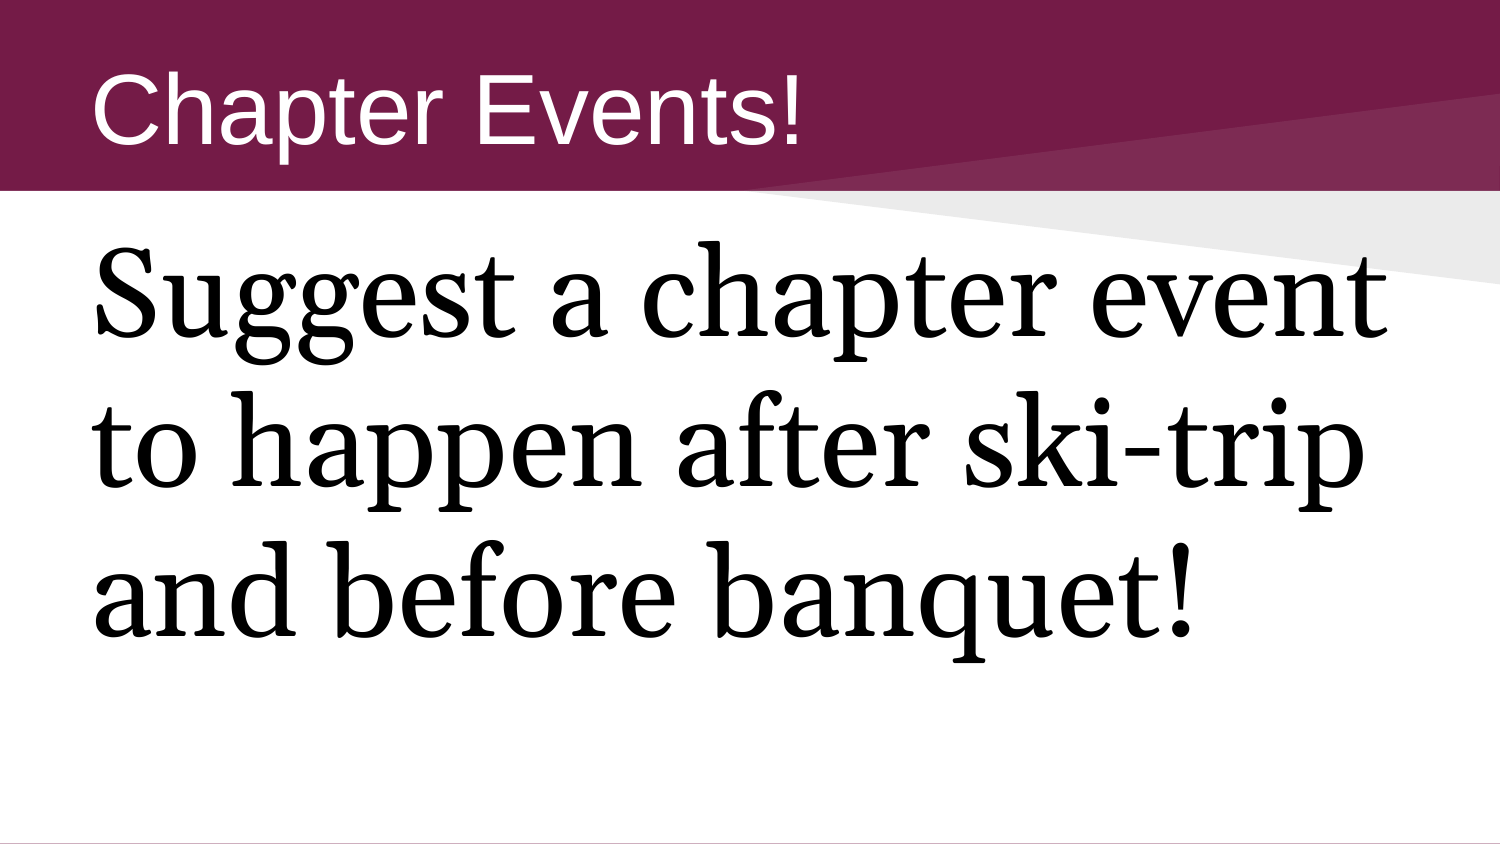

# Chapter Events!
Suggest a chapter event to happen after ski-trip and before banquet!